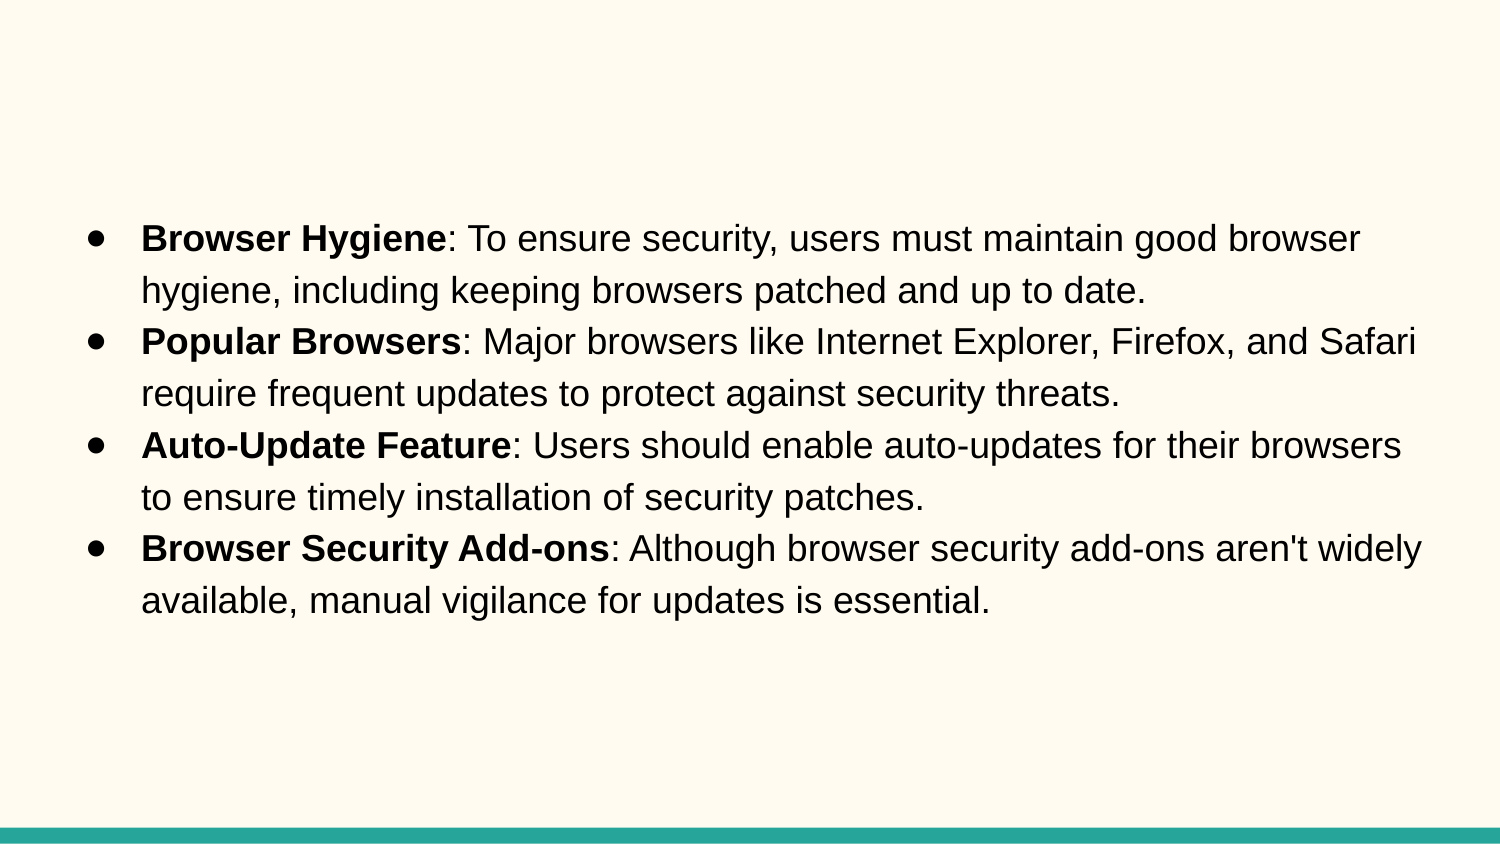

#
Browser Hygiene: To ensure security, users must maintain good browser hygiene, including keeping browsers patched and up to date.
Popular Browsers: Major browsers like Internet Explorer, Firefox, and Safari require frequent updates to protect against security threats.
Auto-Update Feature: Users should enable auto-updates for their browsers to ensure timely installation of security patches.
Browser Security Add-ons: Although browser security add-ons aren't widely available, manual vigilance for updates is essential.